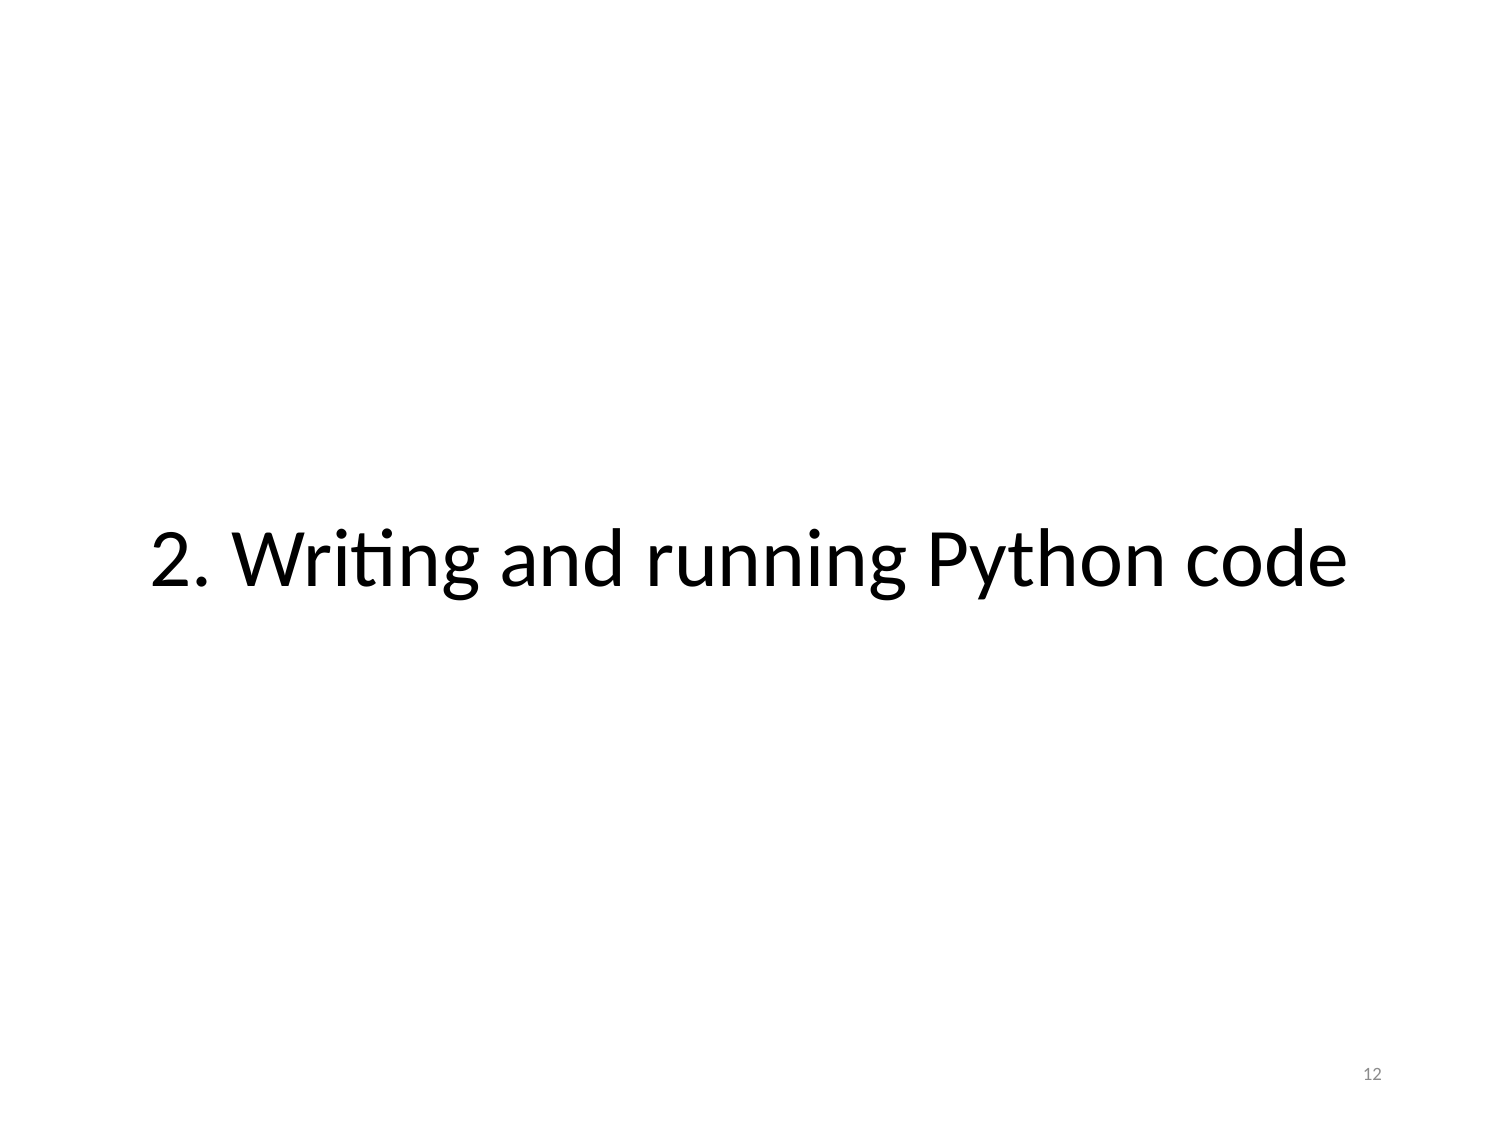

# 2. Writing and running Python code
12